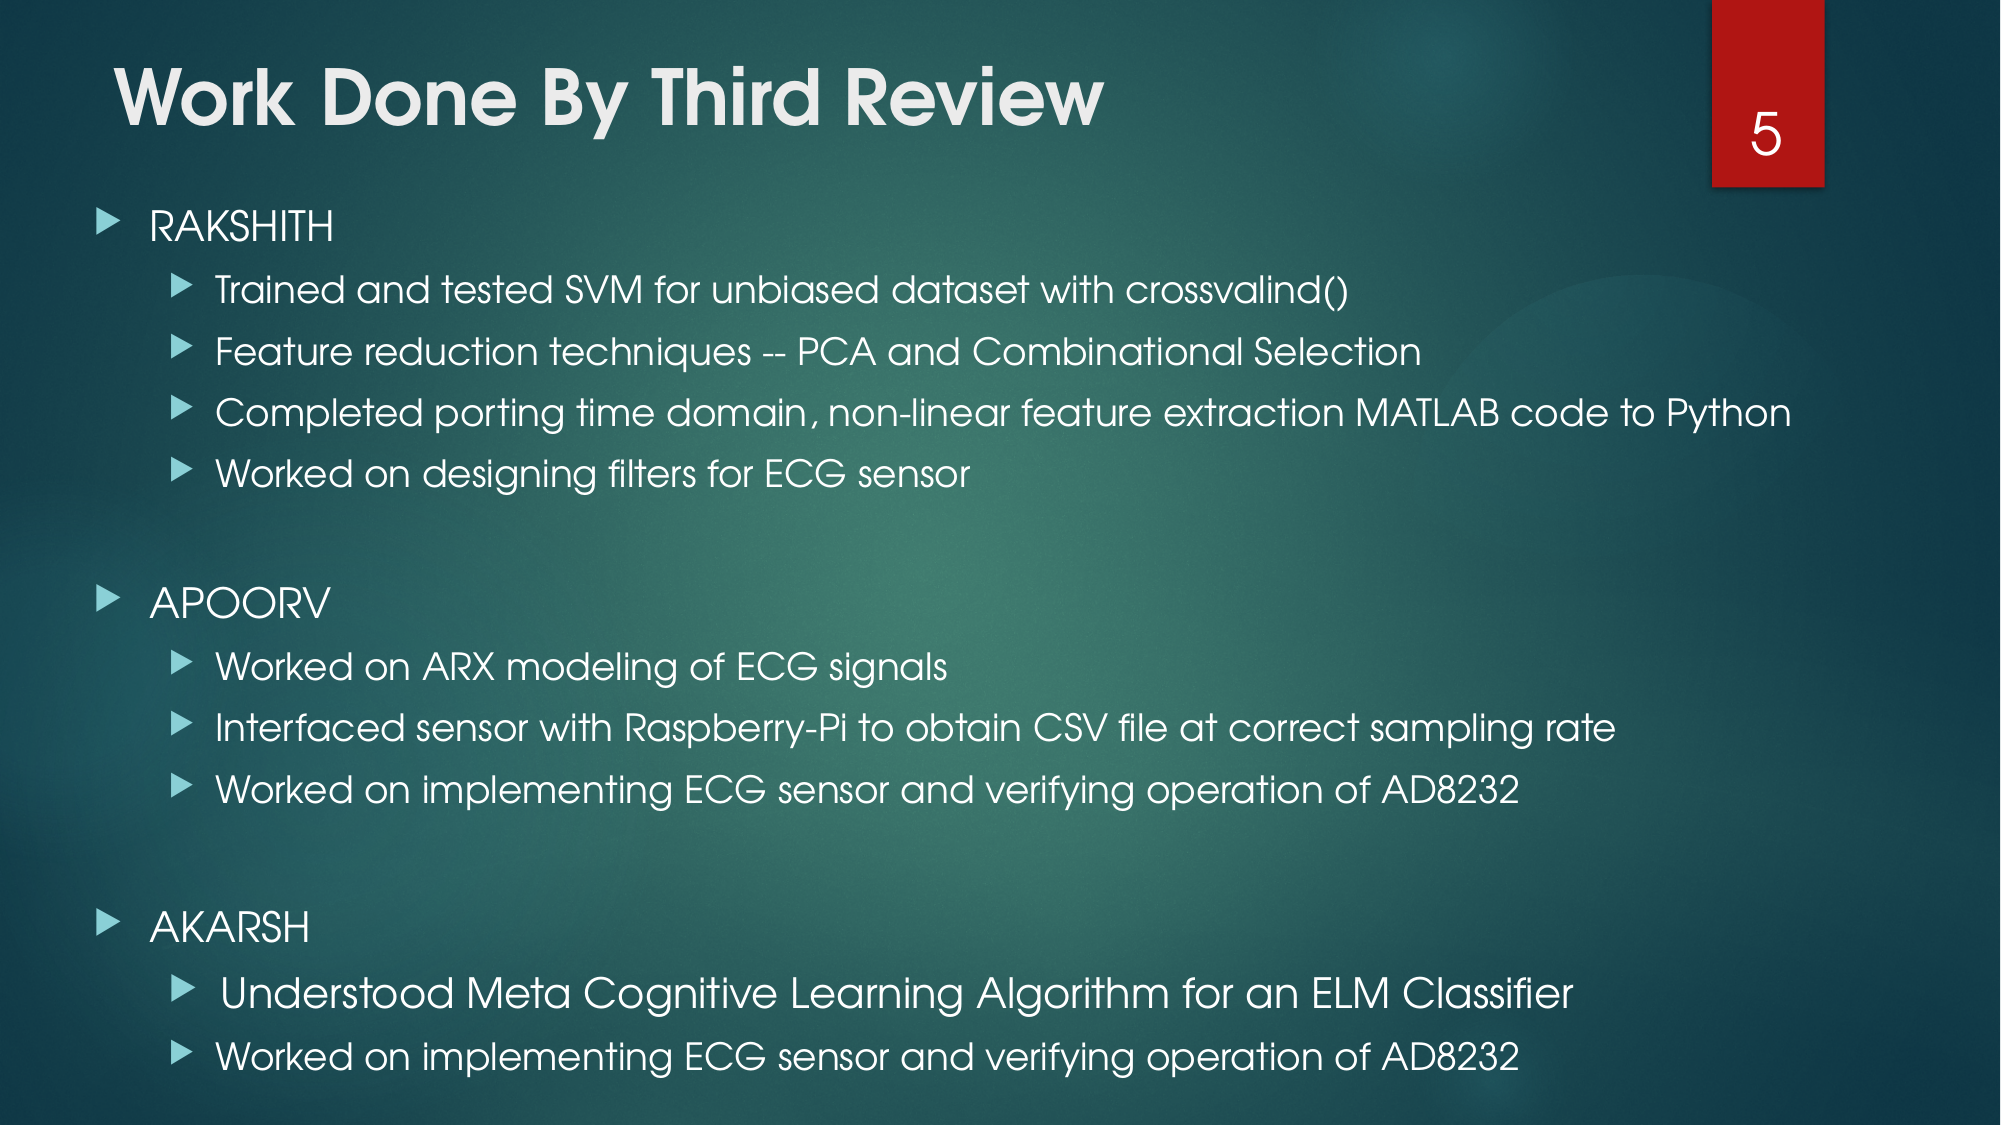

5
# Work Done By Third Review
RAKSHITH
Trained and tested SVM for unbiased dataset with crossvalind()
Feature reduction techniques -- PCA and Combinational Selection
Completed porting time domain, non-linear feature extraction MATLAB code to Python
Worked on designing filters for ECG sensor

APOORV
Worked on ARX modeling of ECG signals
Interfaced sensor with Raspberry-Pi to obtain CSV file at correct sampling rate
Worked on implementing ECG sensor and verifying operation of AD8232

AKARSH
Understood Meta Cognitive Learning Algorithm for an ELM Classifier
Worked on implementing ECG sensor and verifying operation of AD8232